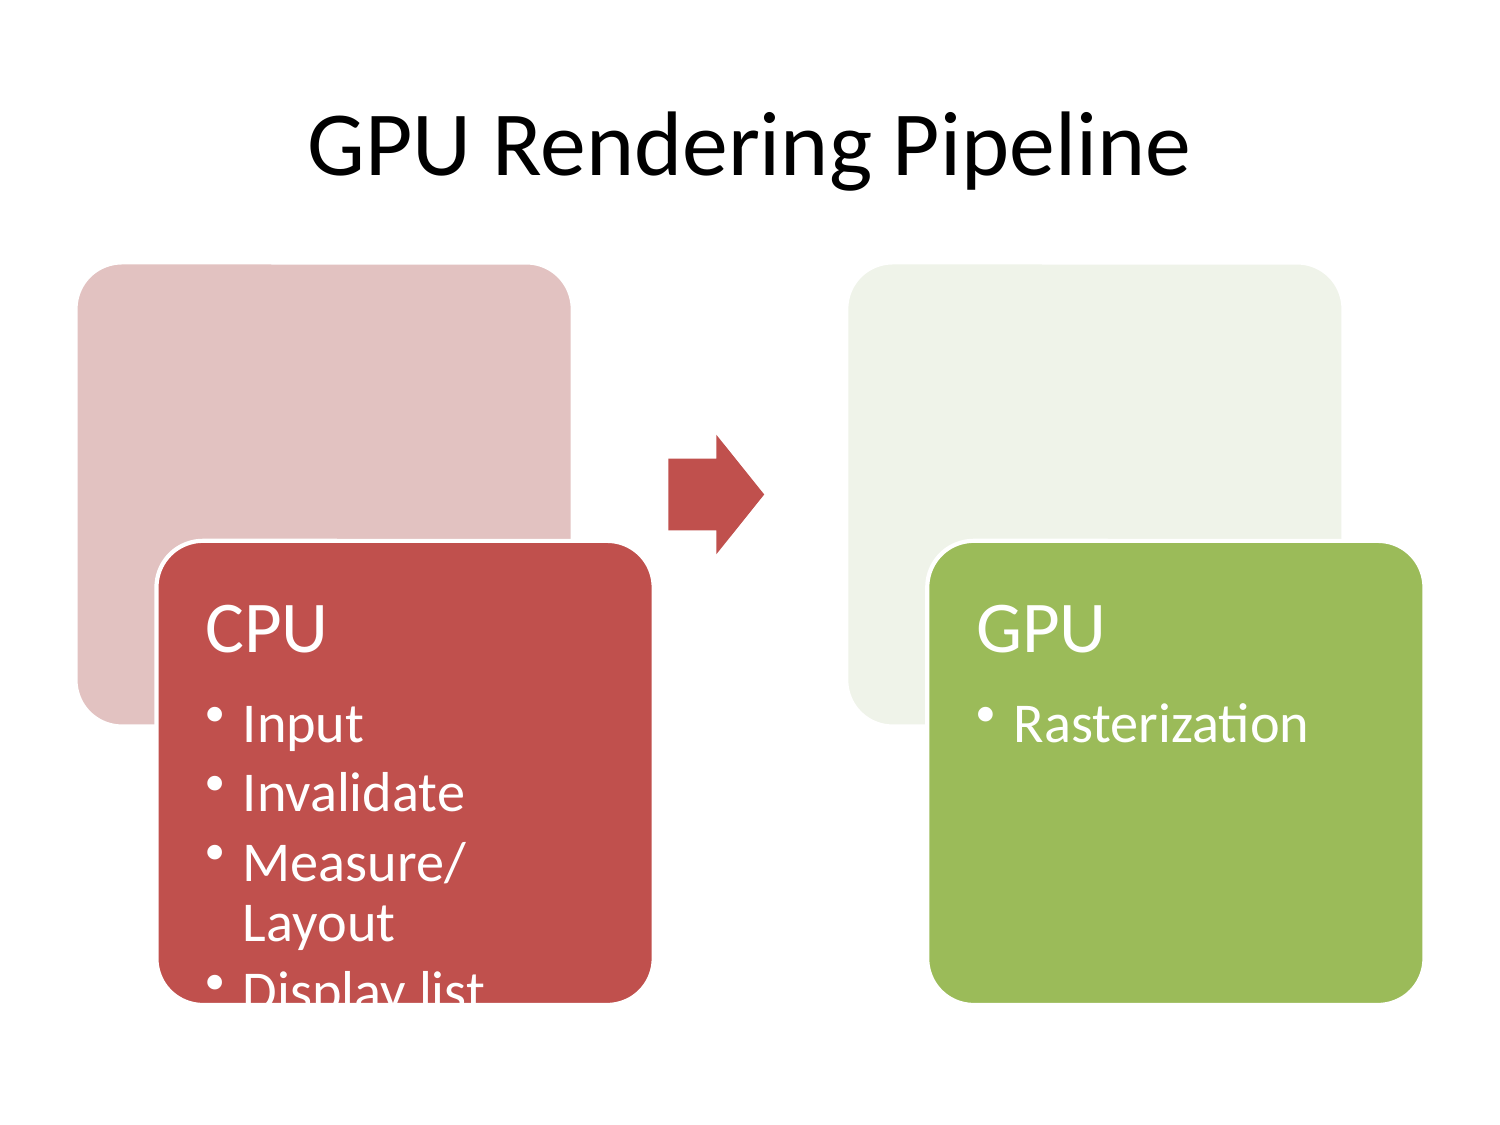

# GPU Rendering Pipeline
CPU
Input
Invalidate
Measure/Layout
Display list

GPU
Rasterization